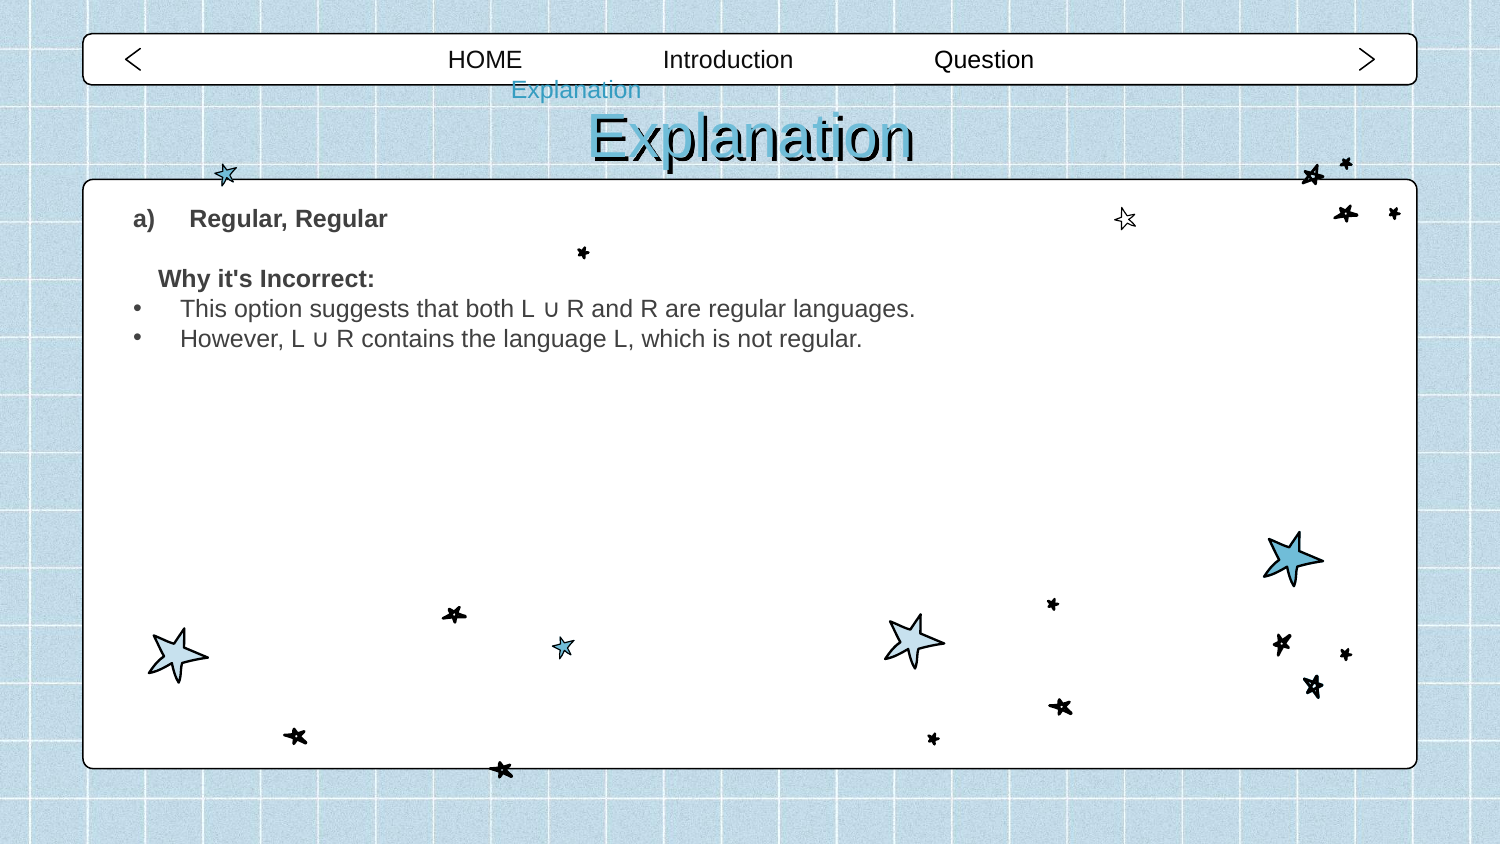

HOME                    Introduction                    Question                    Explanation

# Explanation

Regular, Regular

Why it's Incorrect:
This option suggests that both L ∪ R and R are regular languages.
However, L ∪ R contains the language L, which is not regular.